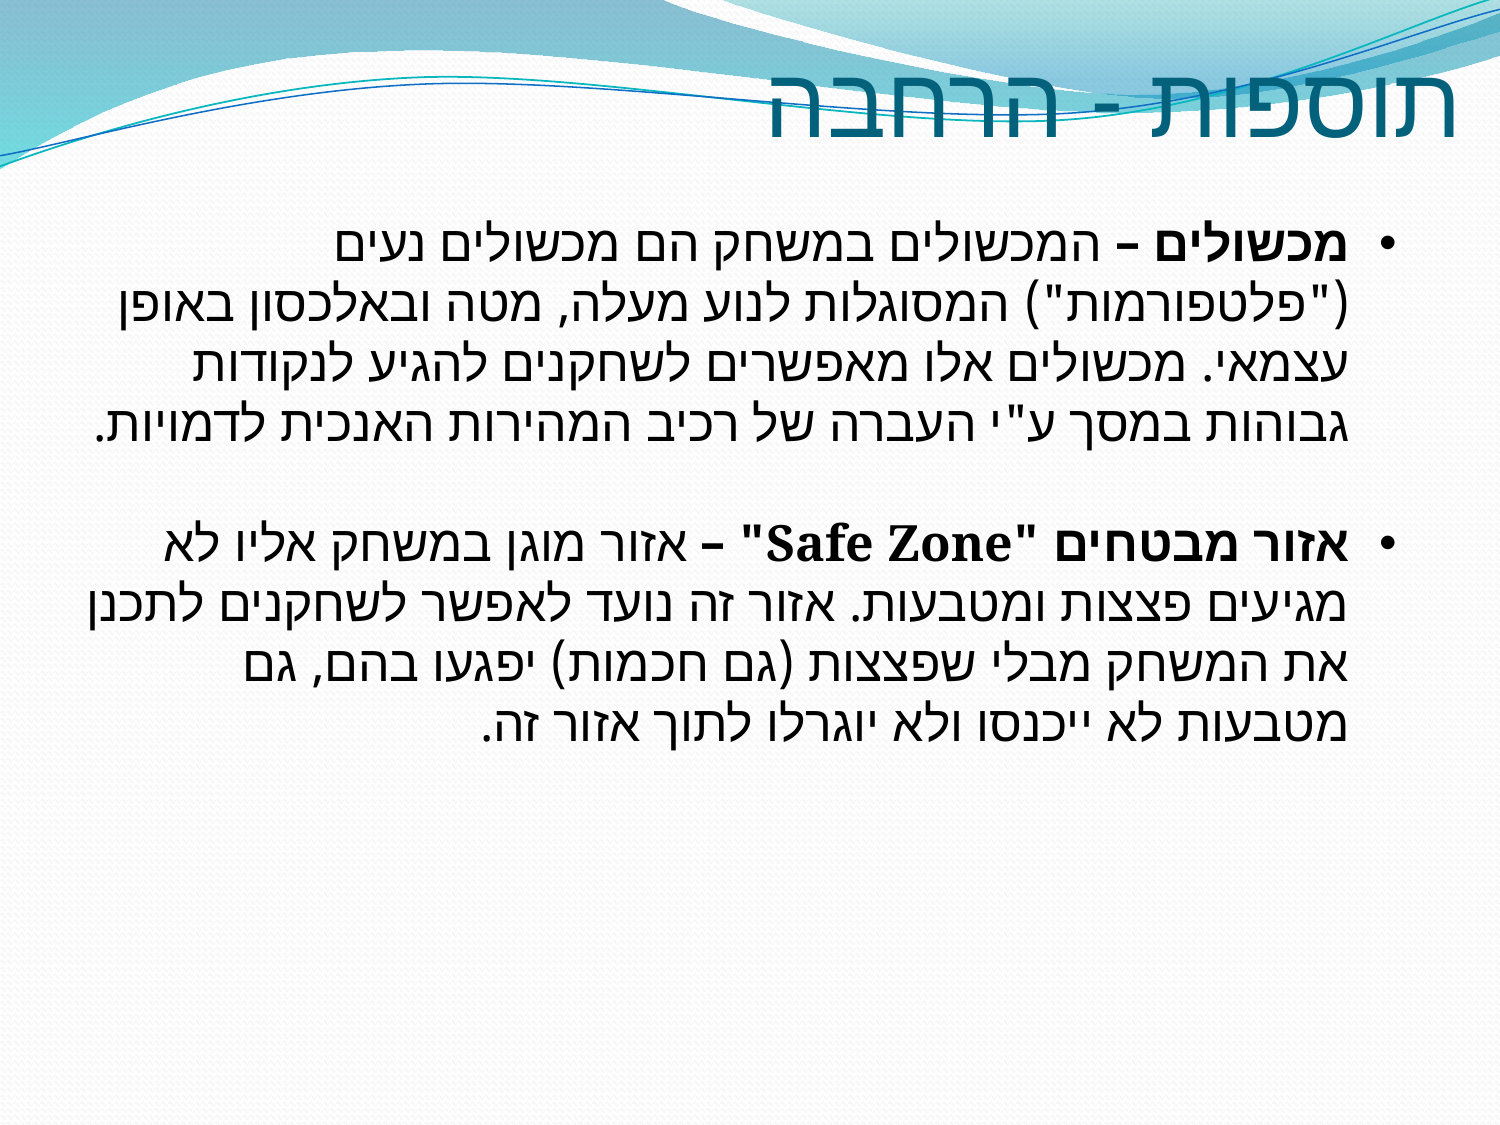

# תוספות - הרחבה
מכשולים – המכשולים במשחק הם מכשולים נעים ("פלטפורמות") המסוגלות לנוע מעלה, מטה ובאלכסון באופן עצמאי. מכשולים אלו מאפשרים לשחקנים להגיע לנקודות גבוהות במסך ע"י העברה של רכיב המהירות האנכית לדמויות.

אזור מבטחים "Safe Zone" – אזור מוגן במשחק אליו לא מגיעים פצצות ומטבעות. אזור זה נועד לאפשר לשחקנים לתכנן את המשחק מבלי שפצצות (גם חכמות) יפגעו בהם, גם מטבעות לא ייכנסו ולא יוגרלו לתוך אזור זה.